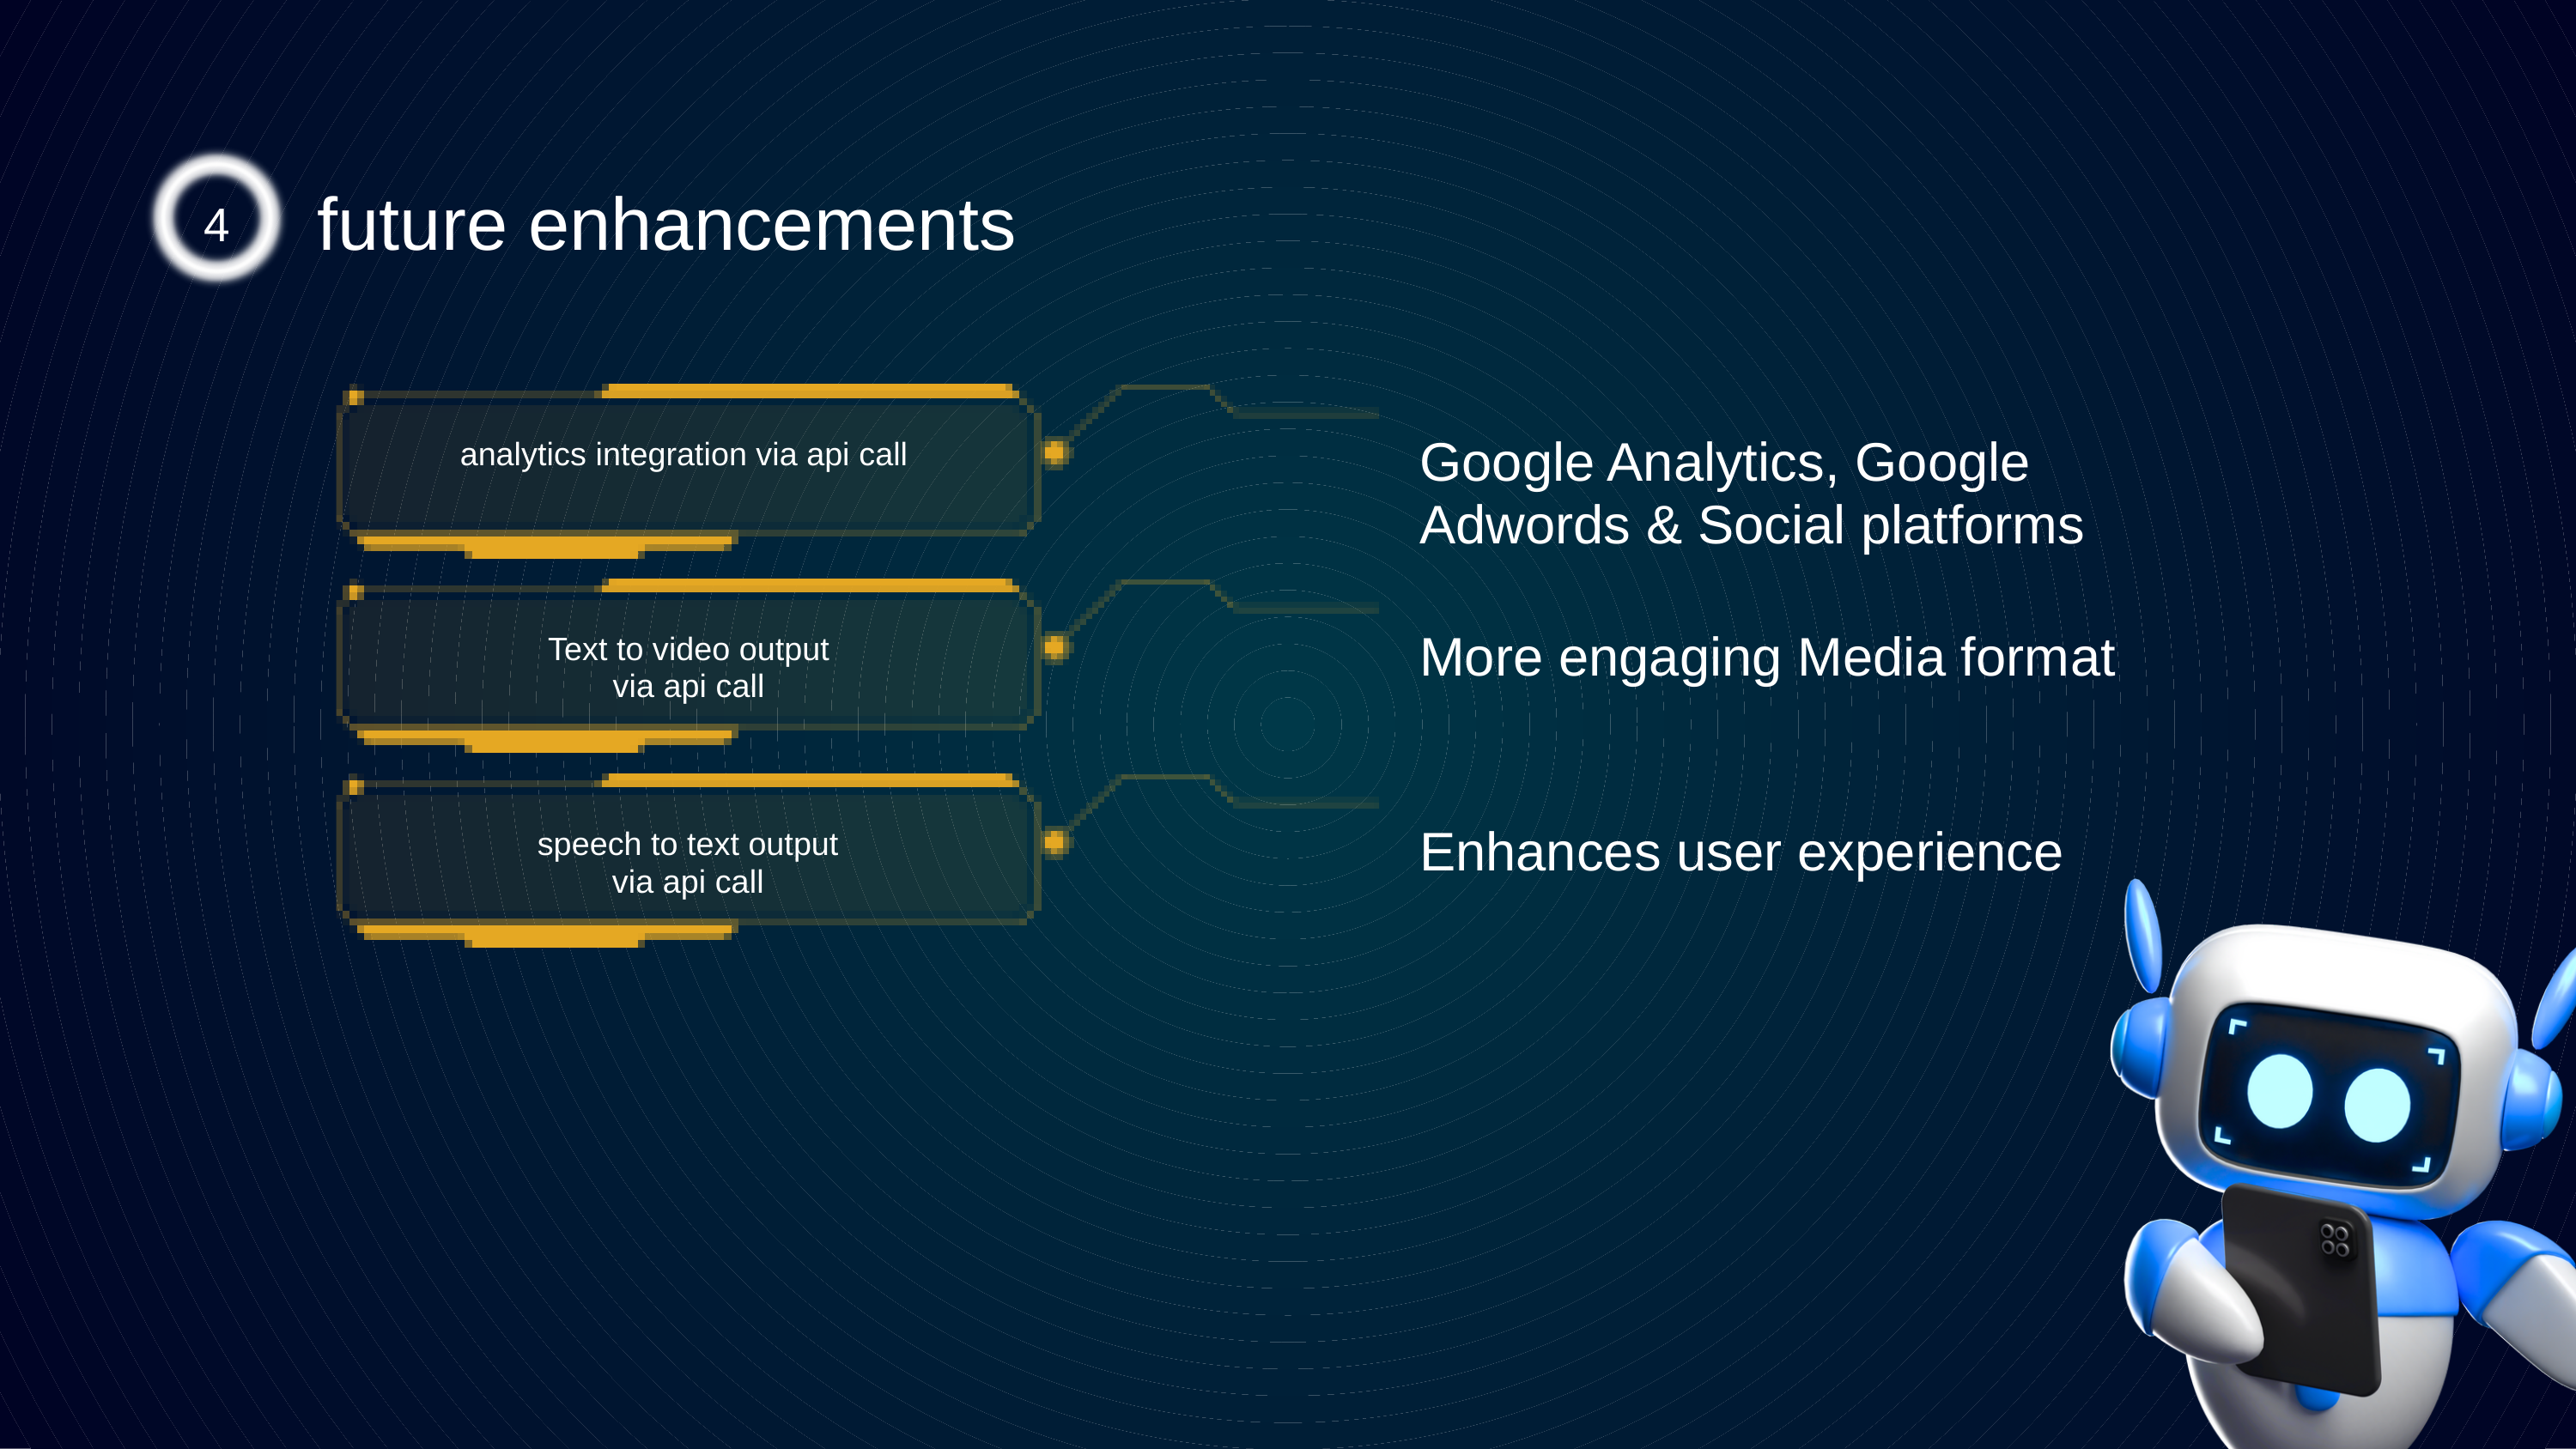

4
future enhancements

Google Analytics, Google Adwords & Social platforms
analytics integration via api call

More engaging Media format
Text to video output
via api call

Enhances user experience
speech to text output
via api call